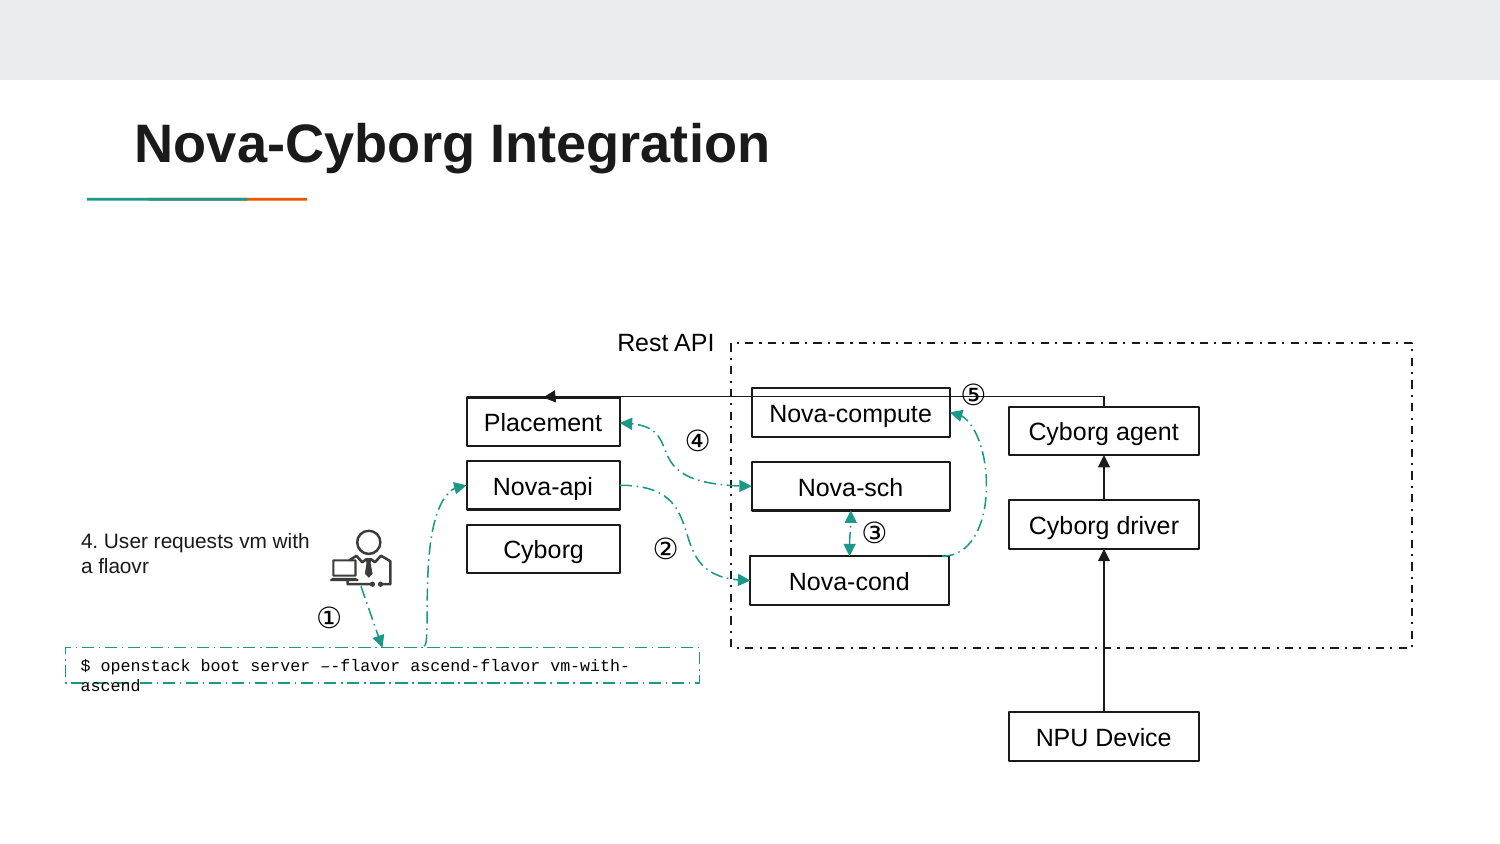

# Nova-Cyborg Integration
Rest API

⑤
Nova-compute
Placement
Cyborg agent
④
Nova-api
Nova-sch
Cyborg driver
③
4. User requests vm with a flaovr
②
Cyborg

Nova-cond
①
$ openstack boot server –-flavor ascend-flavor vm-with-ascend
NPU Device